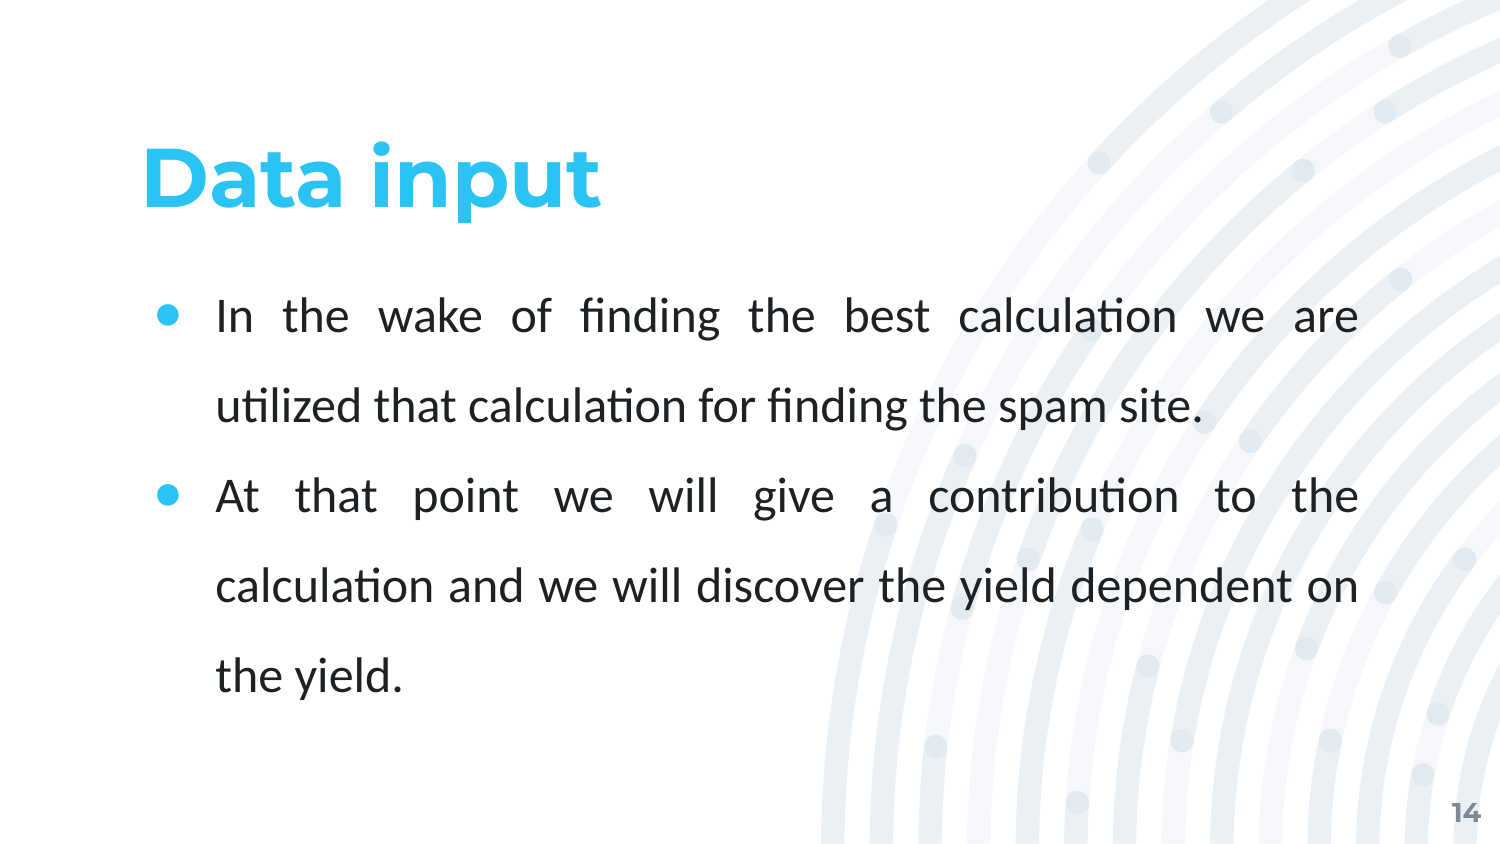

# Data input
In the wake of finding the best calculation we are utilized that calculation for finding the spam site.
At that point we will give a contribution to the calculation and we will discover the yield dependent on the yield.
14